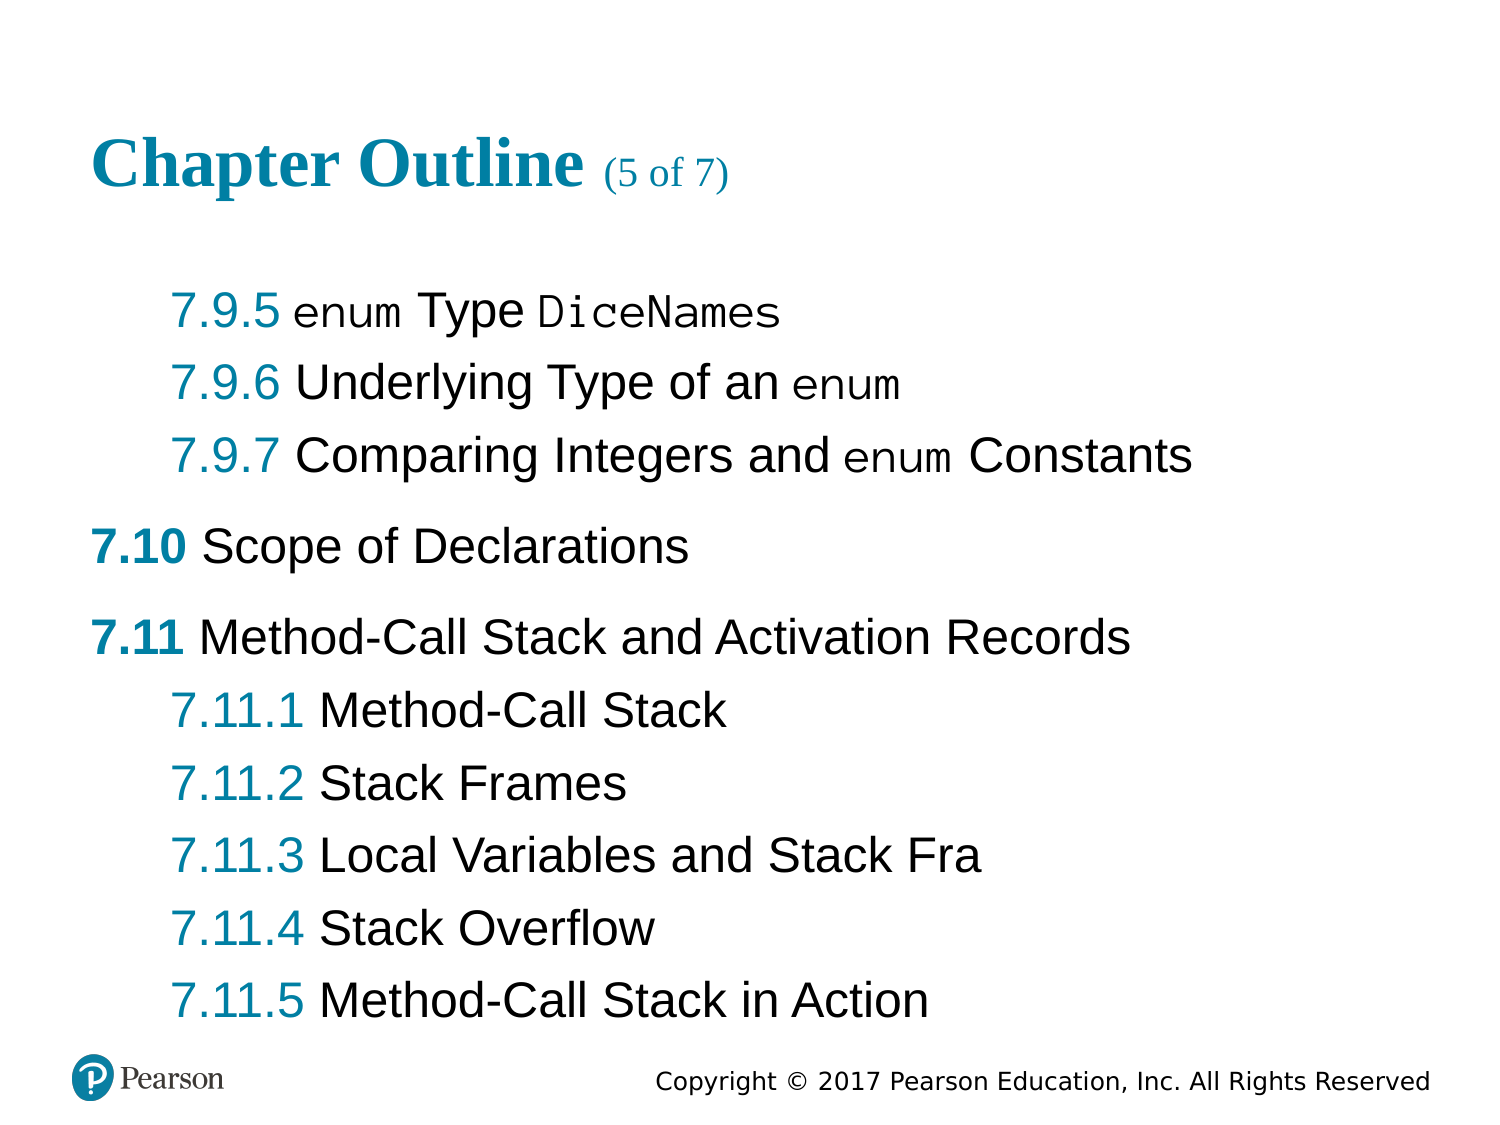

# Chapter Outline (5 of 7)
7.9.5 enum Type DiceNames
7.9.6 Underlying Type of an enum
7.9.7 Comparing Integers and enum Constants
7.10 Scope of Declarations
7.11 Method-Call Stack and Activation Records
7.11.1 Method-Call Stack
7.11.2 Stack Frames
7.11.3 Local Variables and Stack Fra
7.11.4 Stack Overflow
7.11.5 Method-Call Stack in Action